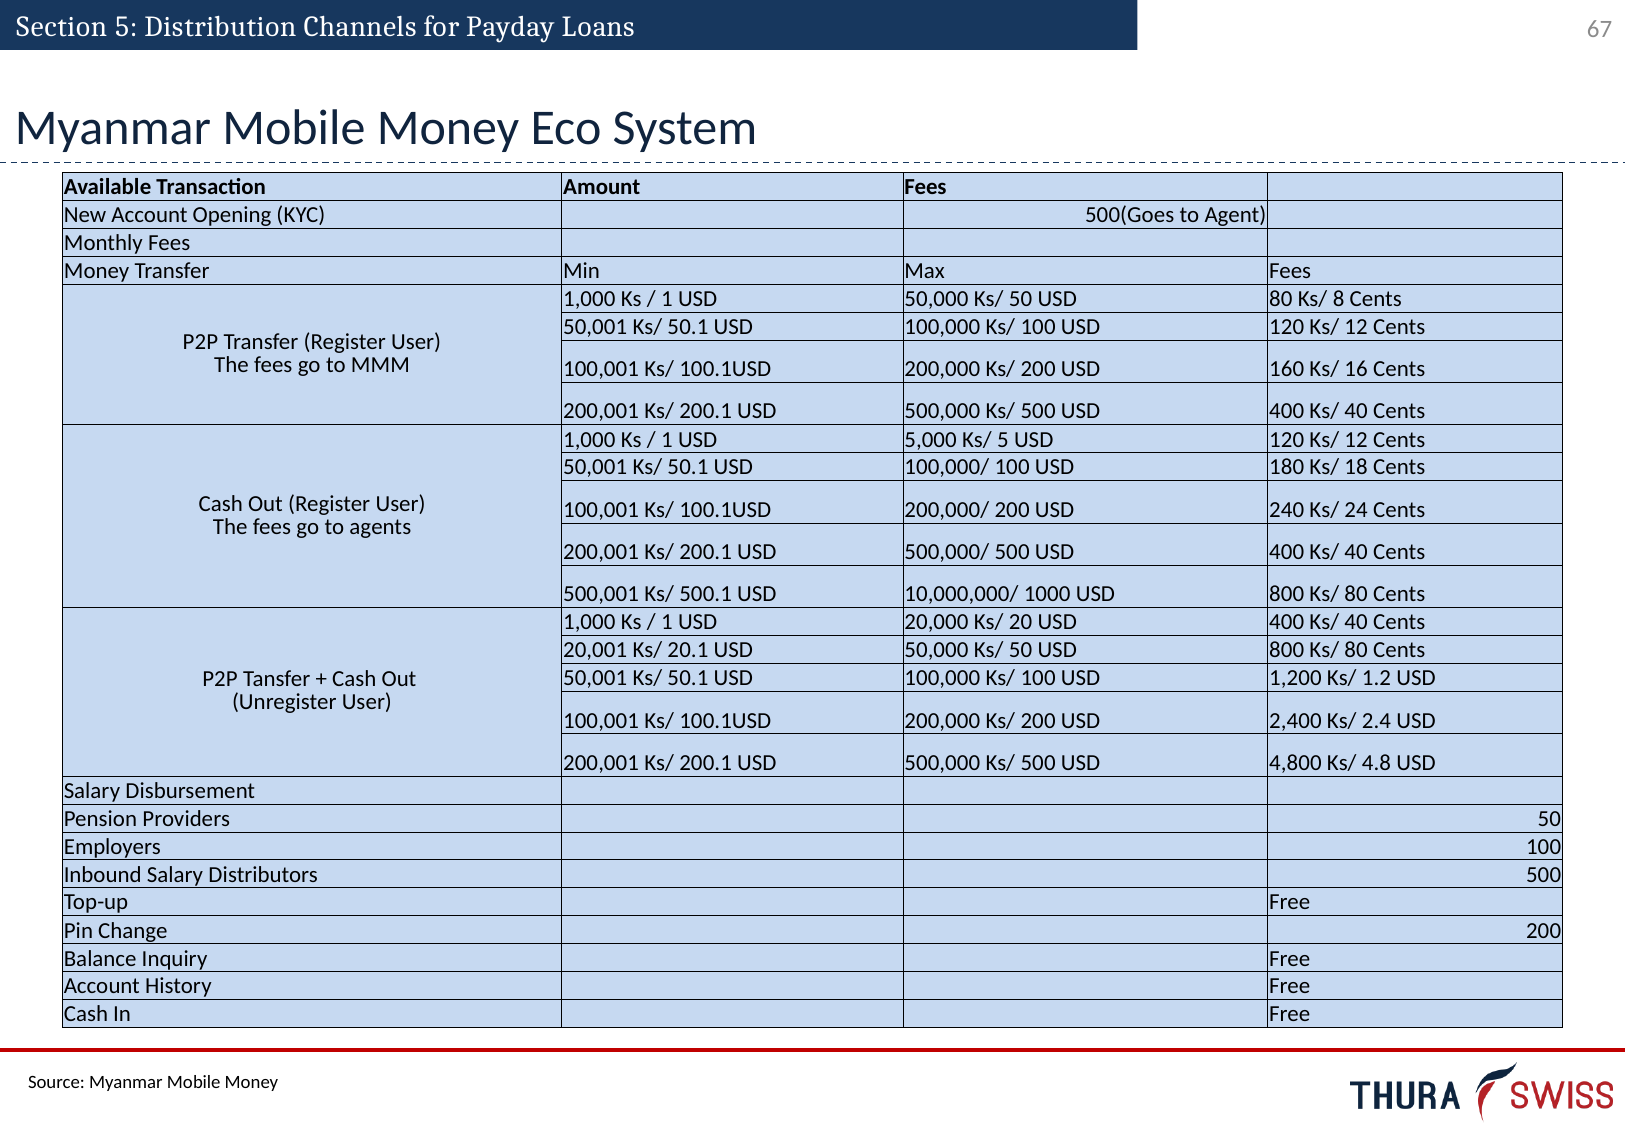

Section 5: Distribution Channels for Payday Loans
Myanmar Mobile Money Eco System
| Available Transaction | Amount | Fees |  |
| --- | --- | --- | --- |
| New Account Opening (KYC) |  | 500(Goes to Agent) |  |
| Monthly Fees |  |  |  |
| Money Transfer | Min | Max | Fees |
| P2P Transfer (Register User) The fees go to MMM | 1,000 Ks / 1 USD | 50,000 Ks/ 50 USD | 80 Ks/ 8 Cents |
|  | 50,001 Ks/ 50.1 USD | 100,000 Ks/ 100 USD | 120 Ks/ 12 Cents |
|  | 100,001 Ks/ 100.1USD | 200,000 Ks/ 200 USD | 160 Ks/ 16 Cents |
|  | 200,001 Ks/ 200.1 USD | 500,000 Ks/ 500 USD | 400 Ks/ 40 Cents |
| Cash Out (Register User) The fees go to agents | 1,000 Ks / 1 USD | 5,000 Ks/ 5 USD | 120 Ks/ 12 Cents |
|  | 50,001 Ks/ 50.1 USD | 100,000/ 100 USD | 180 Ks/ 18 Cents |
|  | 100,001 Ks/ 100.1USD | 200,000/ 200 USD | 240 Ks/ 24 Cents |
|  | 200,001 Ks/ 200.1 USD | 500,000/ 500 USD | 400 Ks/ 40 Cents |
|  | 500,001 Ks/ 500.1 USD | 10,000,000/ 1000 USD | 800 Ks/ 80 Cents |
| P2P Tansfer + Cash Out (Unregister User) | 1,000 Ks / 1 USD | 20,000 Ks/ 20 USD | 400 Ks/ 40 Cents |
|  | 20,001 Ks/ 20.1 USD | 50,000 Ks/ 50 USD | 800 Ks/ 80 Cents |
|  | 50,001 Ks/ 50.1 USD | 100,000 Ks/ 100 USD | 1,200 Ks/ 1.2 USD |
|  | 100,001 Ks/ 100.1USD | 200,000 Ks/ 200 USD | 2,400 Ks/ 2.4 USD |
|  | 200,001 Ks/ 200.1 USD | 500,000 Ks/ 500 USD | 4,800 Ks/ 4.8 USD |
| Salary Disbursement |  |  |  |
| Pension Providers |  |  | 50 |
| Employers |  |  | 100 |
| Inbound Salary Distributors |  |  | 500 |
| Top-up |  |  | Free |
| Pin Change |  |  | 200 |
| Balance Inquiry |  |  | Free |
| Account History |  |  | Free |
| Cash In |  |  | Free |
Source: Myanmar Mobile Money